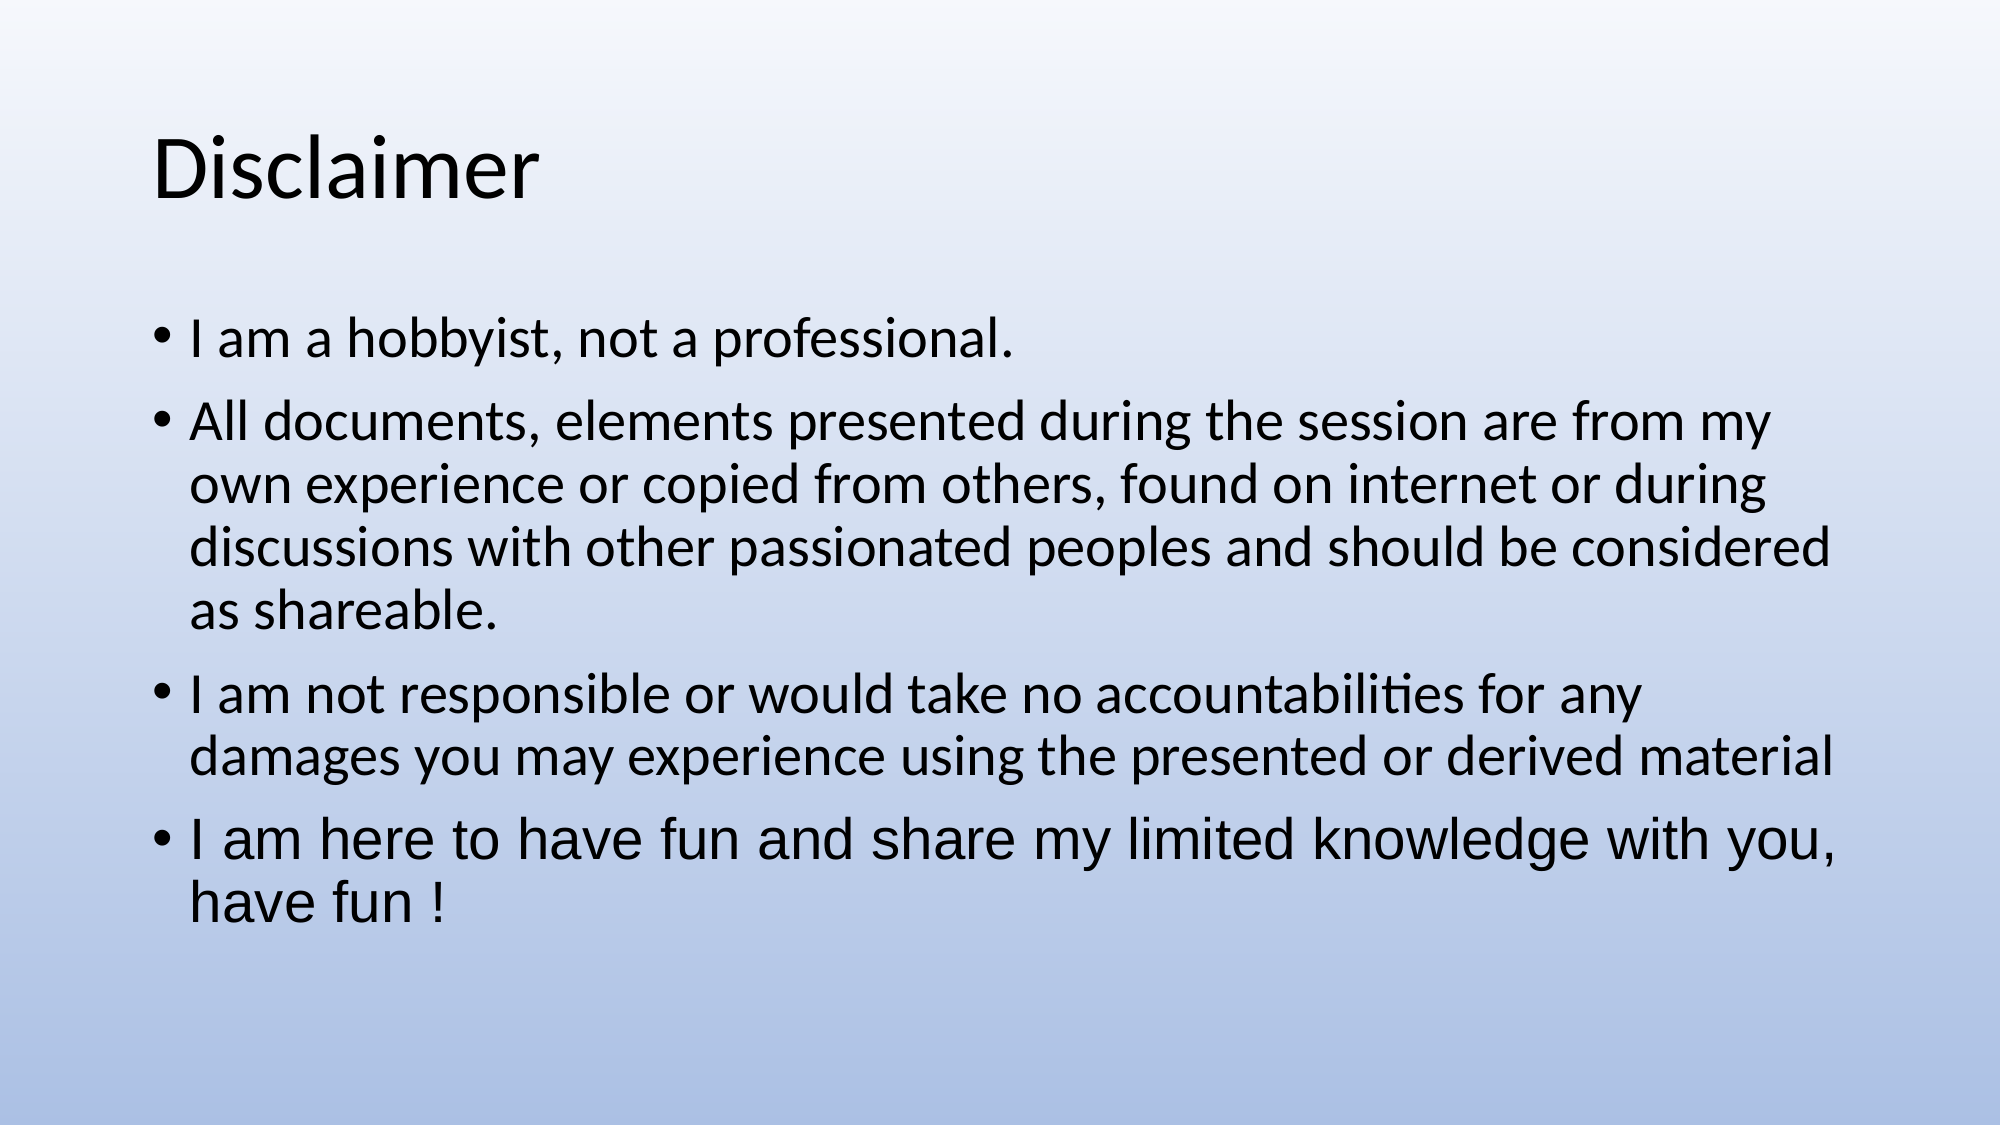

# Disclaimer
I am a hobbyist, not a professional.
All documents, elements presented during the session are from my own experience or copied from others, found on internet or during discussions with other passionated peoples and should be considered as shareable.
I am not responsible or would take no accountabilities for any damages you may experience using the presented or derived material
I am here to have fun and share my limited knowledge with you, have fun !